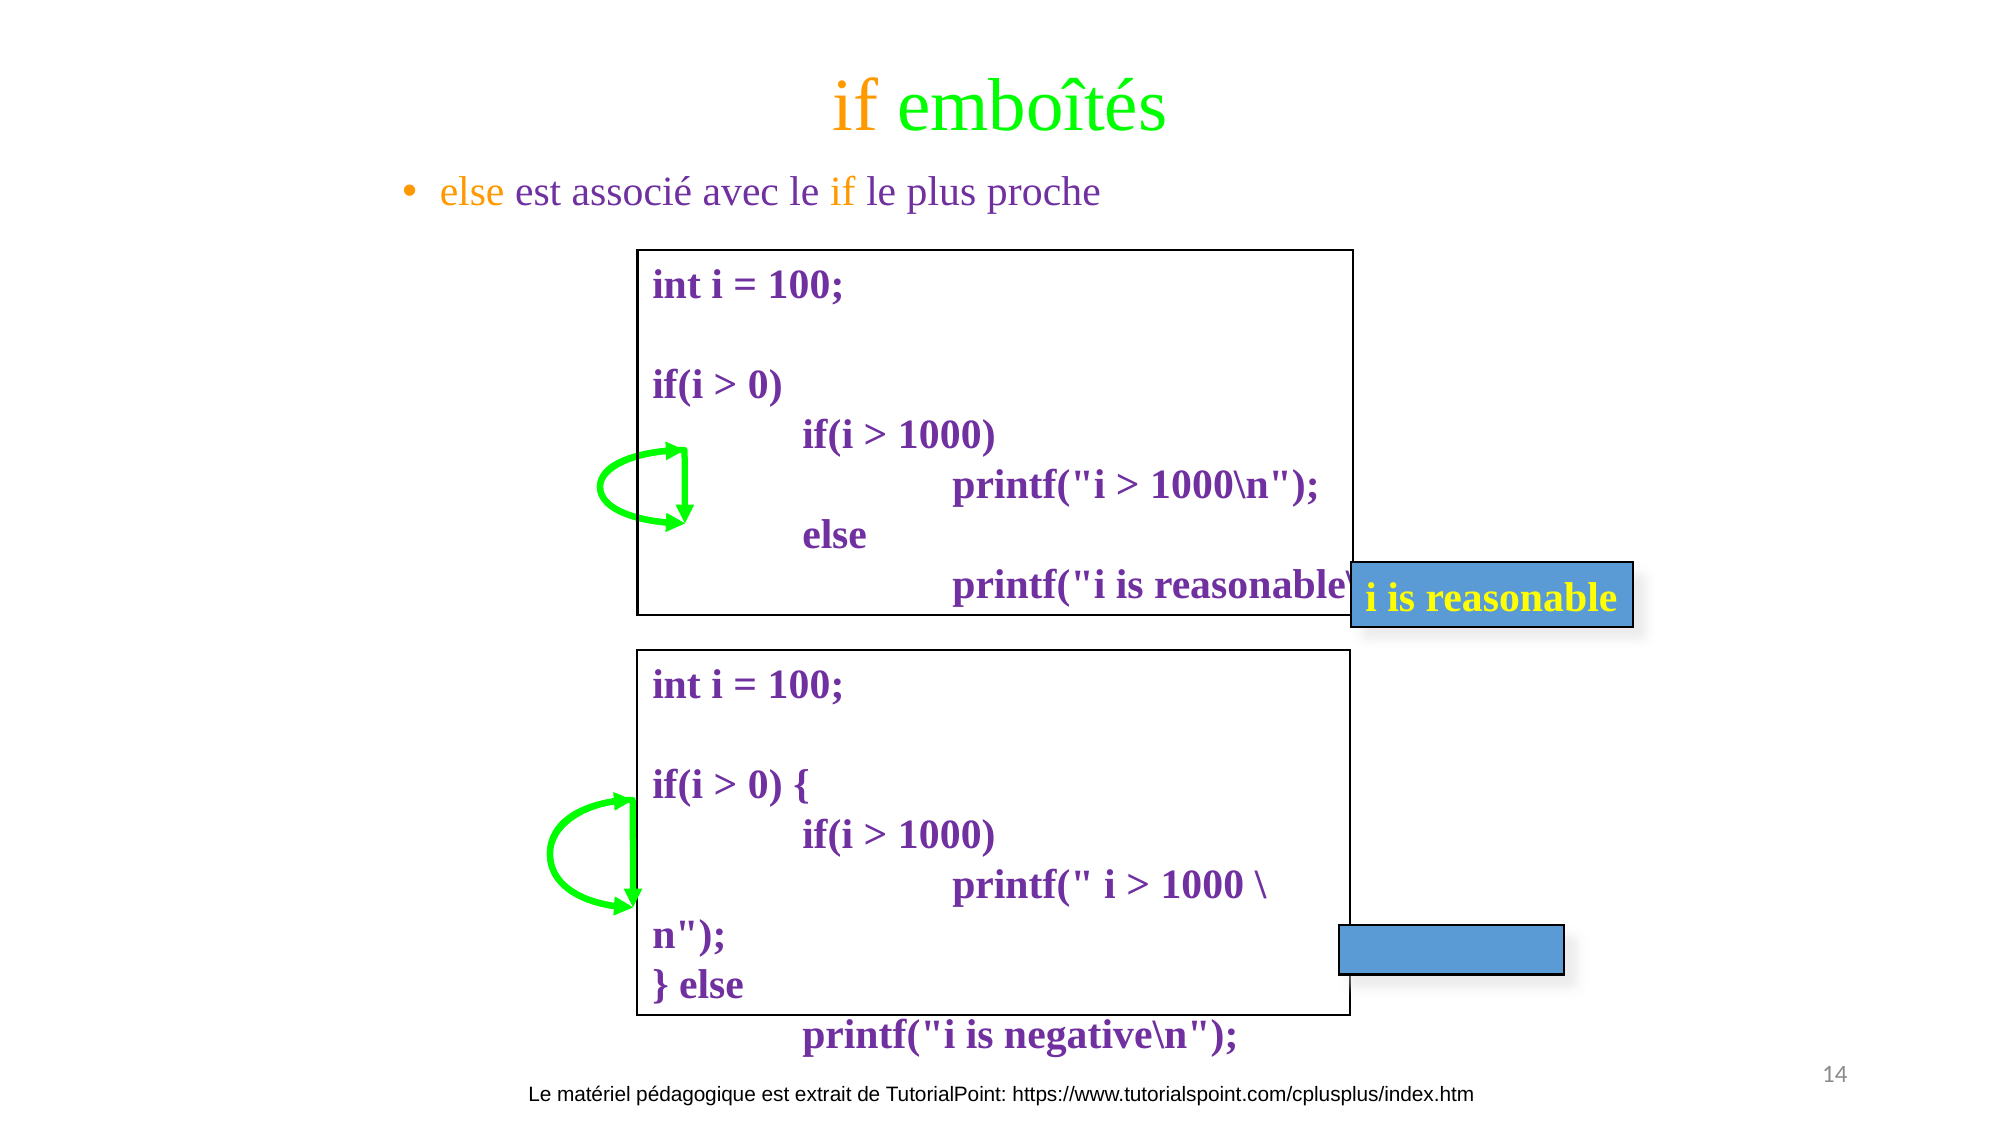

if emboîtés
else est associé avec le if le plus proche
int i = 100;

if(i > 0)
	if(i > 1000)
		printf("i > 1000\n");
	else
		printf("i is reasonable\n");

i is reasonable
int i = 100;

if(i > 0) {
	if(i > 1000)
		printf(" i > 1000 \n");
} else
	printf("i is negative\n");

14